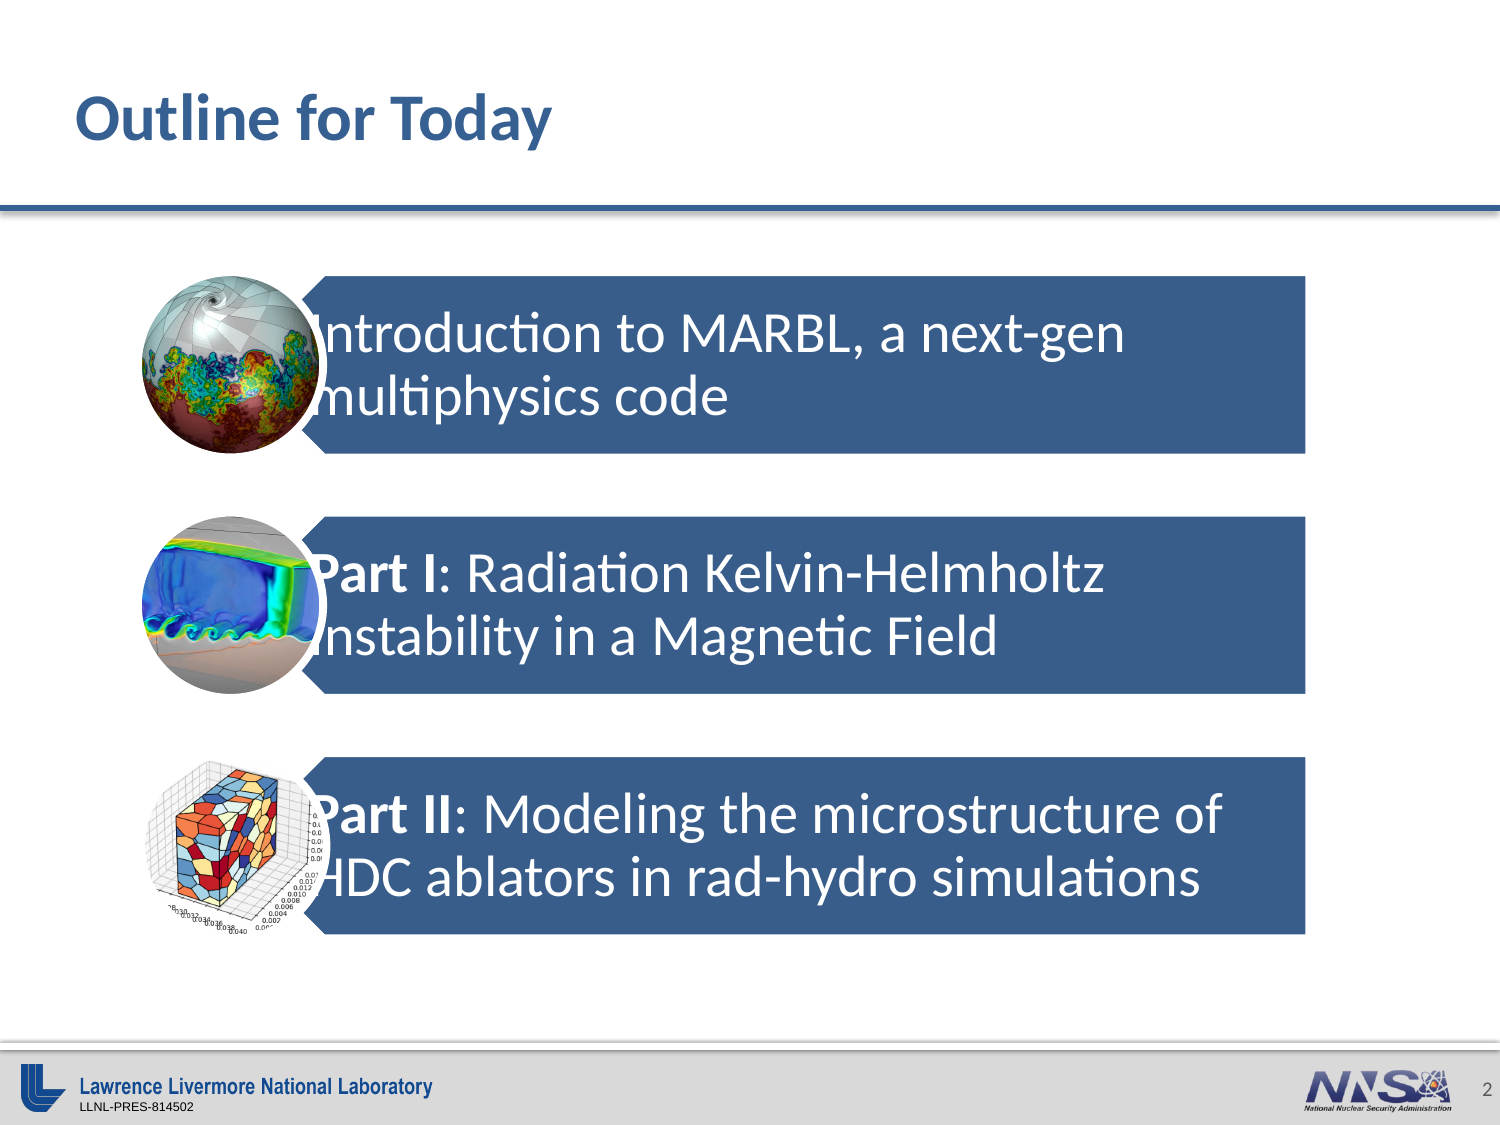

# Outline for Today
Introduction to MARBL, a next-gen multiphysics code
Part I: Radiation Kelvin-Helmholtz    Instability in a Magnetic Field
Part II: Modeling the microstructure of HDC ablators in rad-hydro simulations